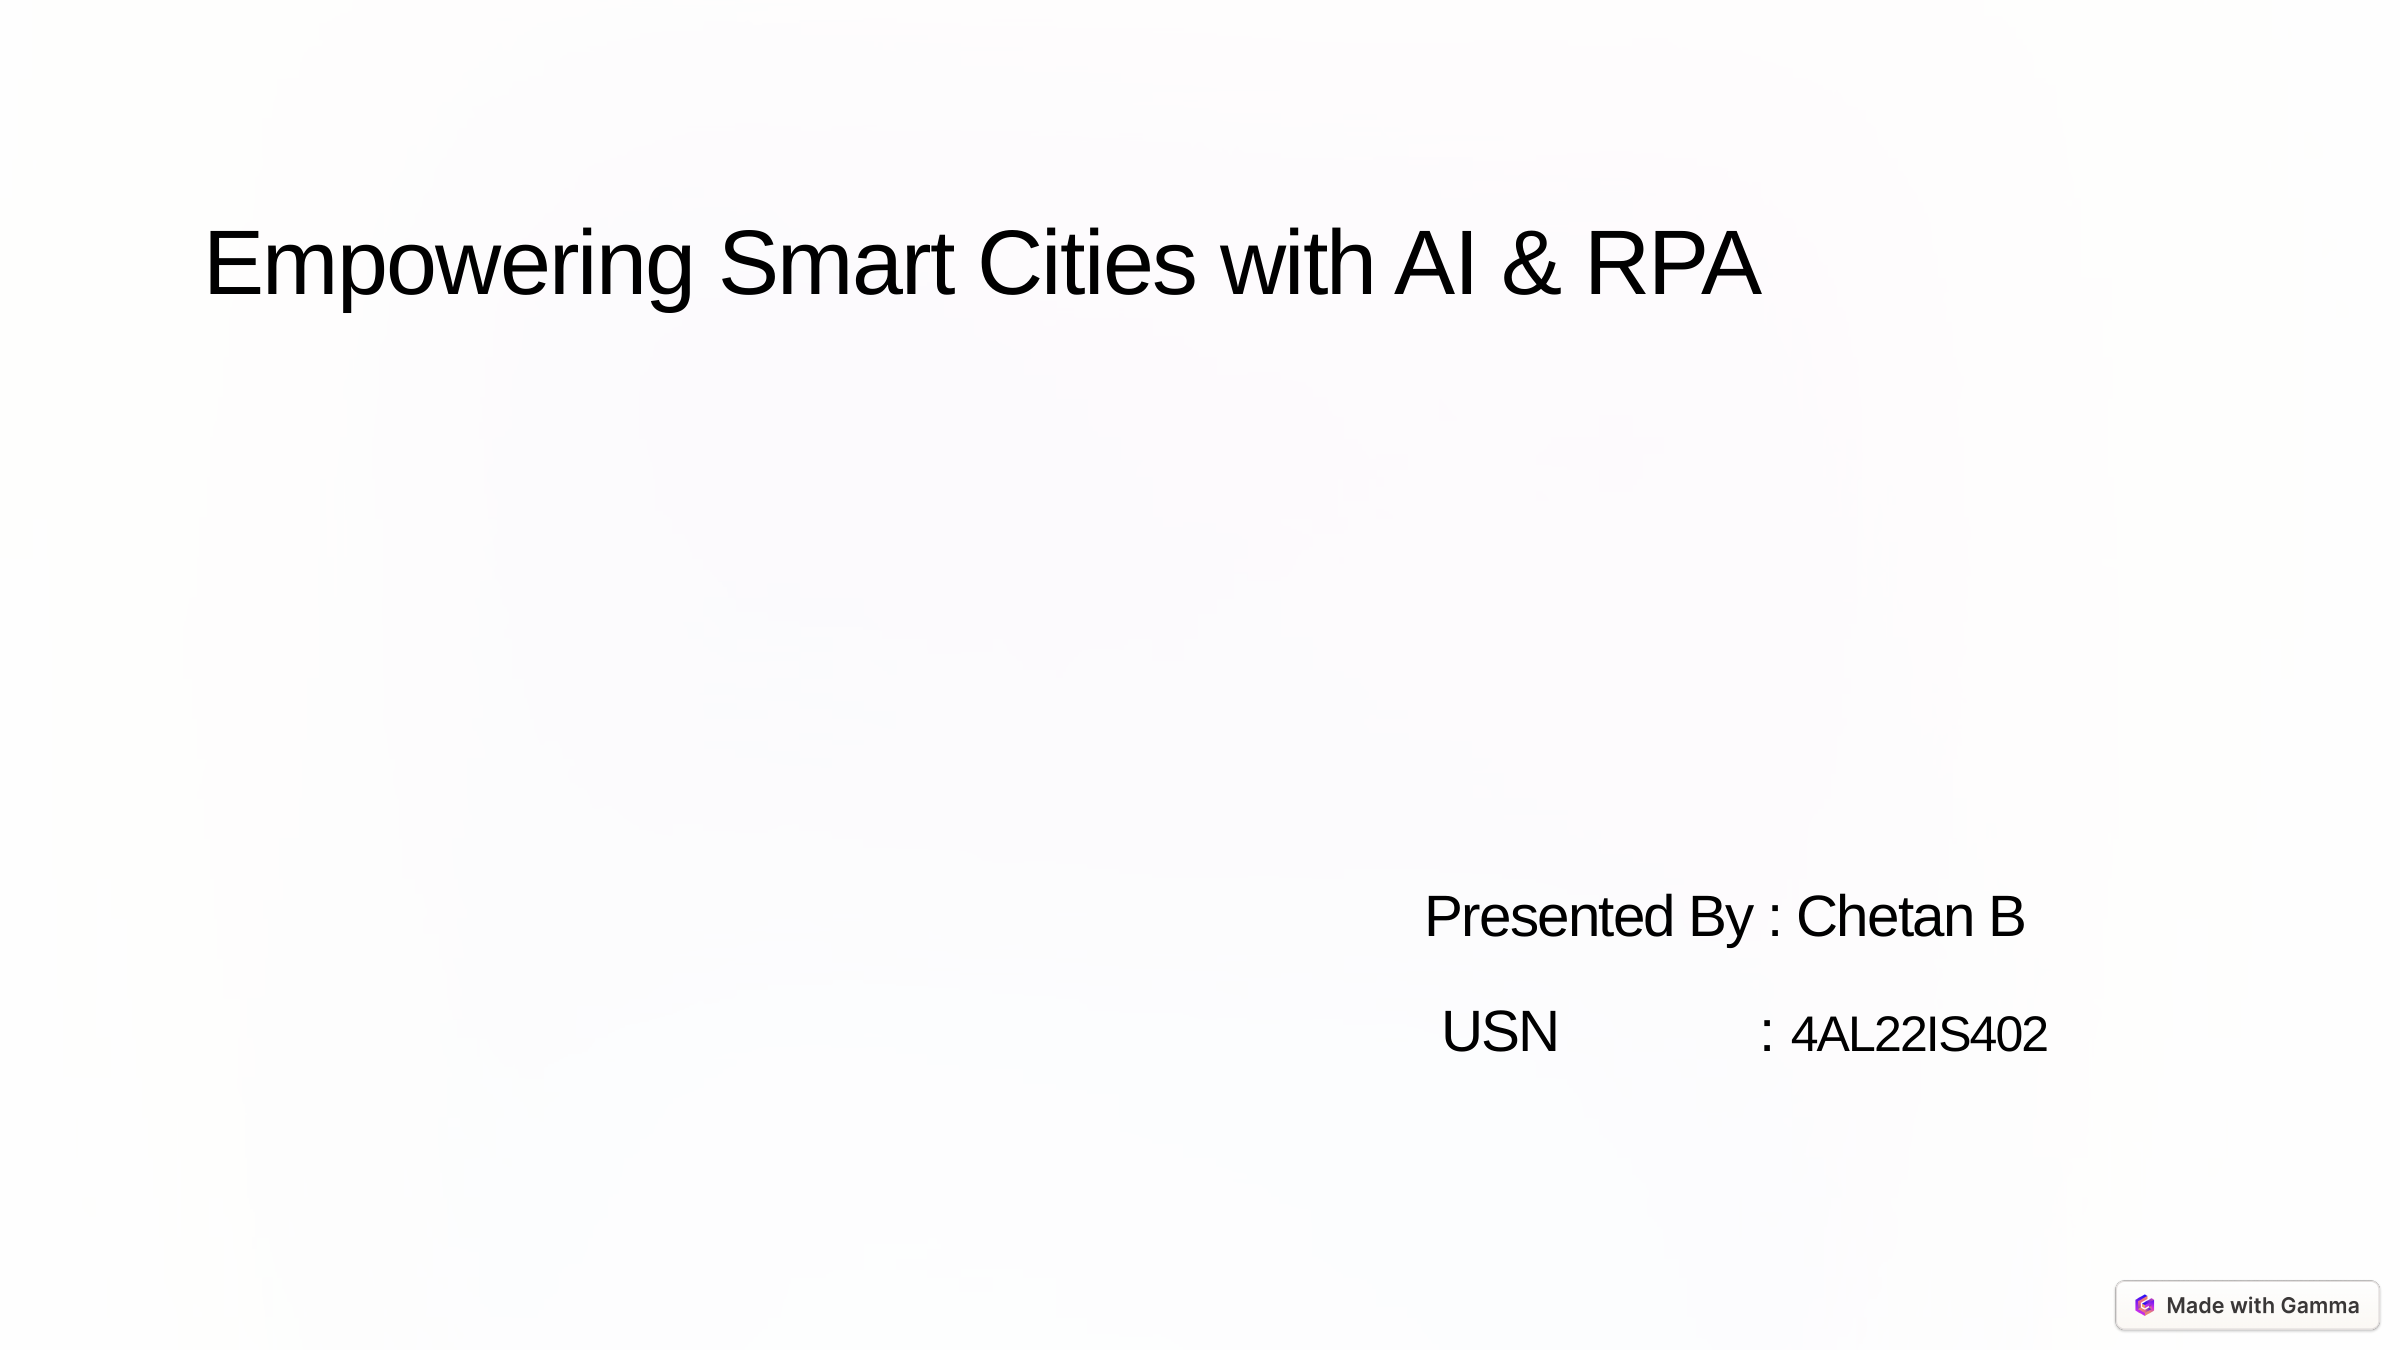

Empowering Smart Cities with AI & RPA
Presented By : Chetan B
 USN              : 4AL22IS402